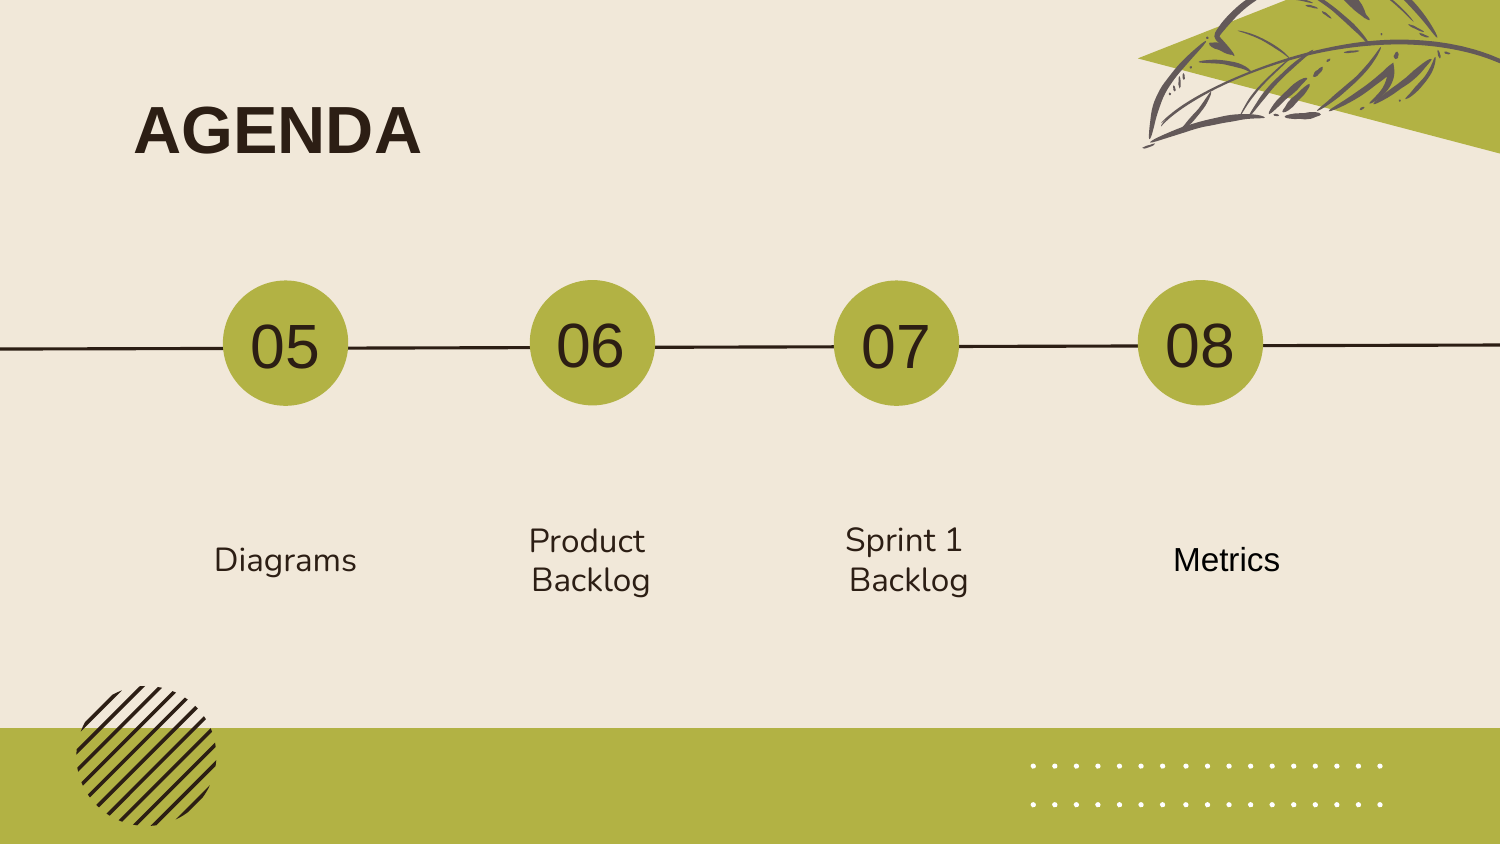

# AGENDA

06
08
05
07
Diagrams
Product
Backlog
Sprint 1
Backlog
Metrics